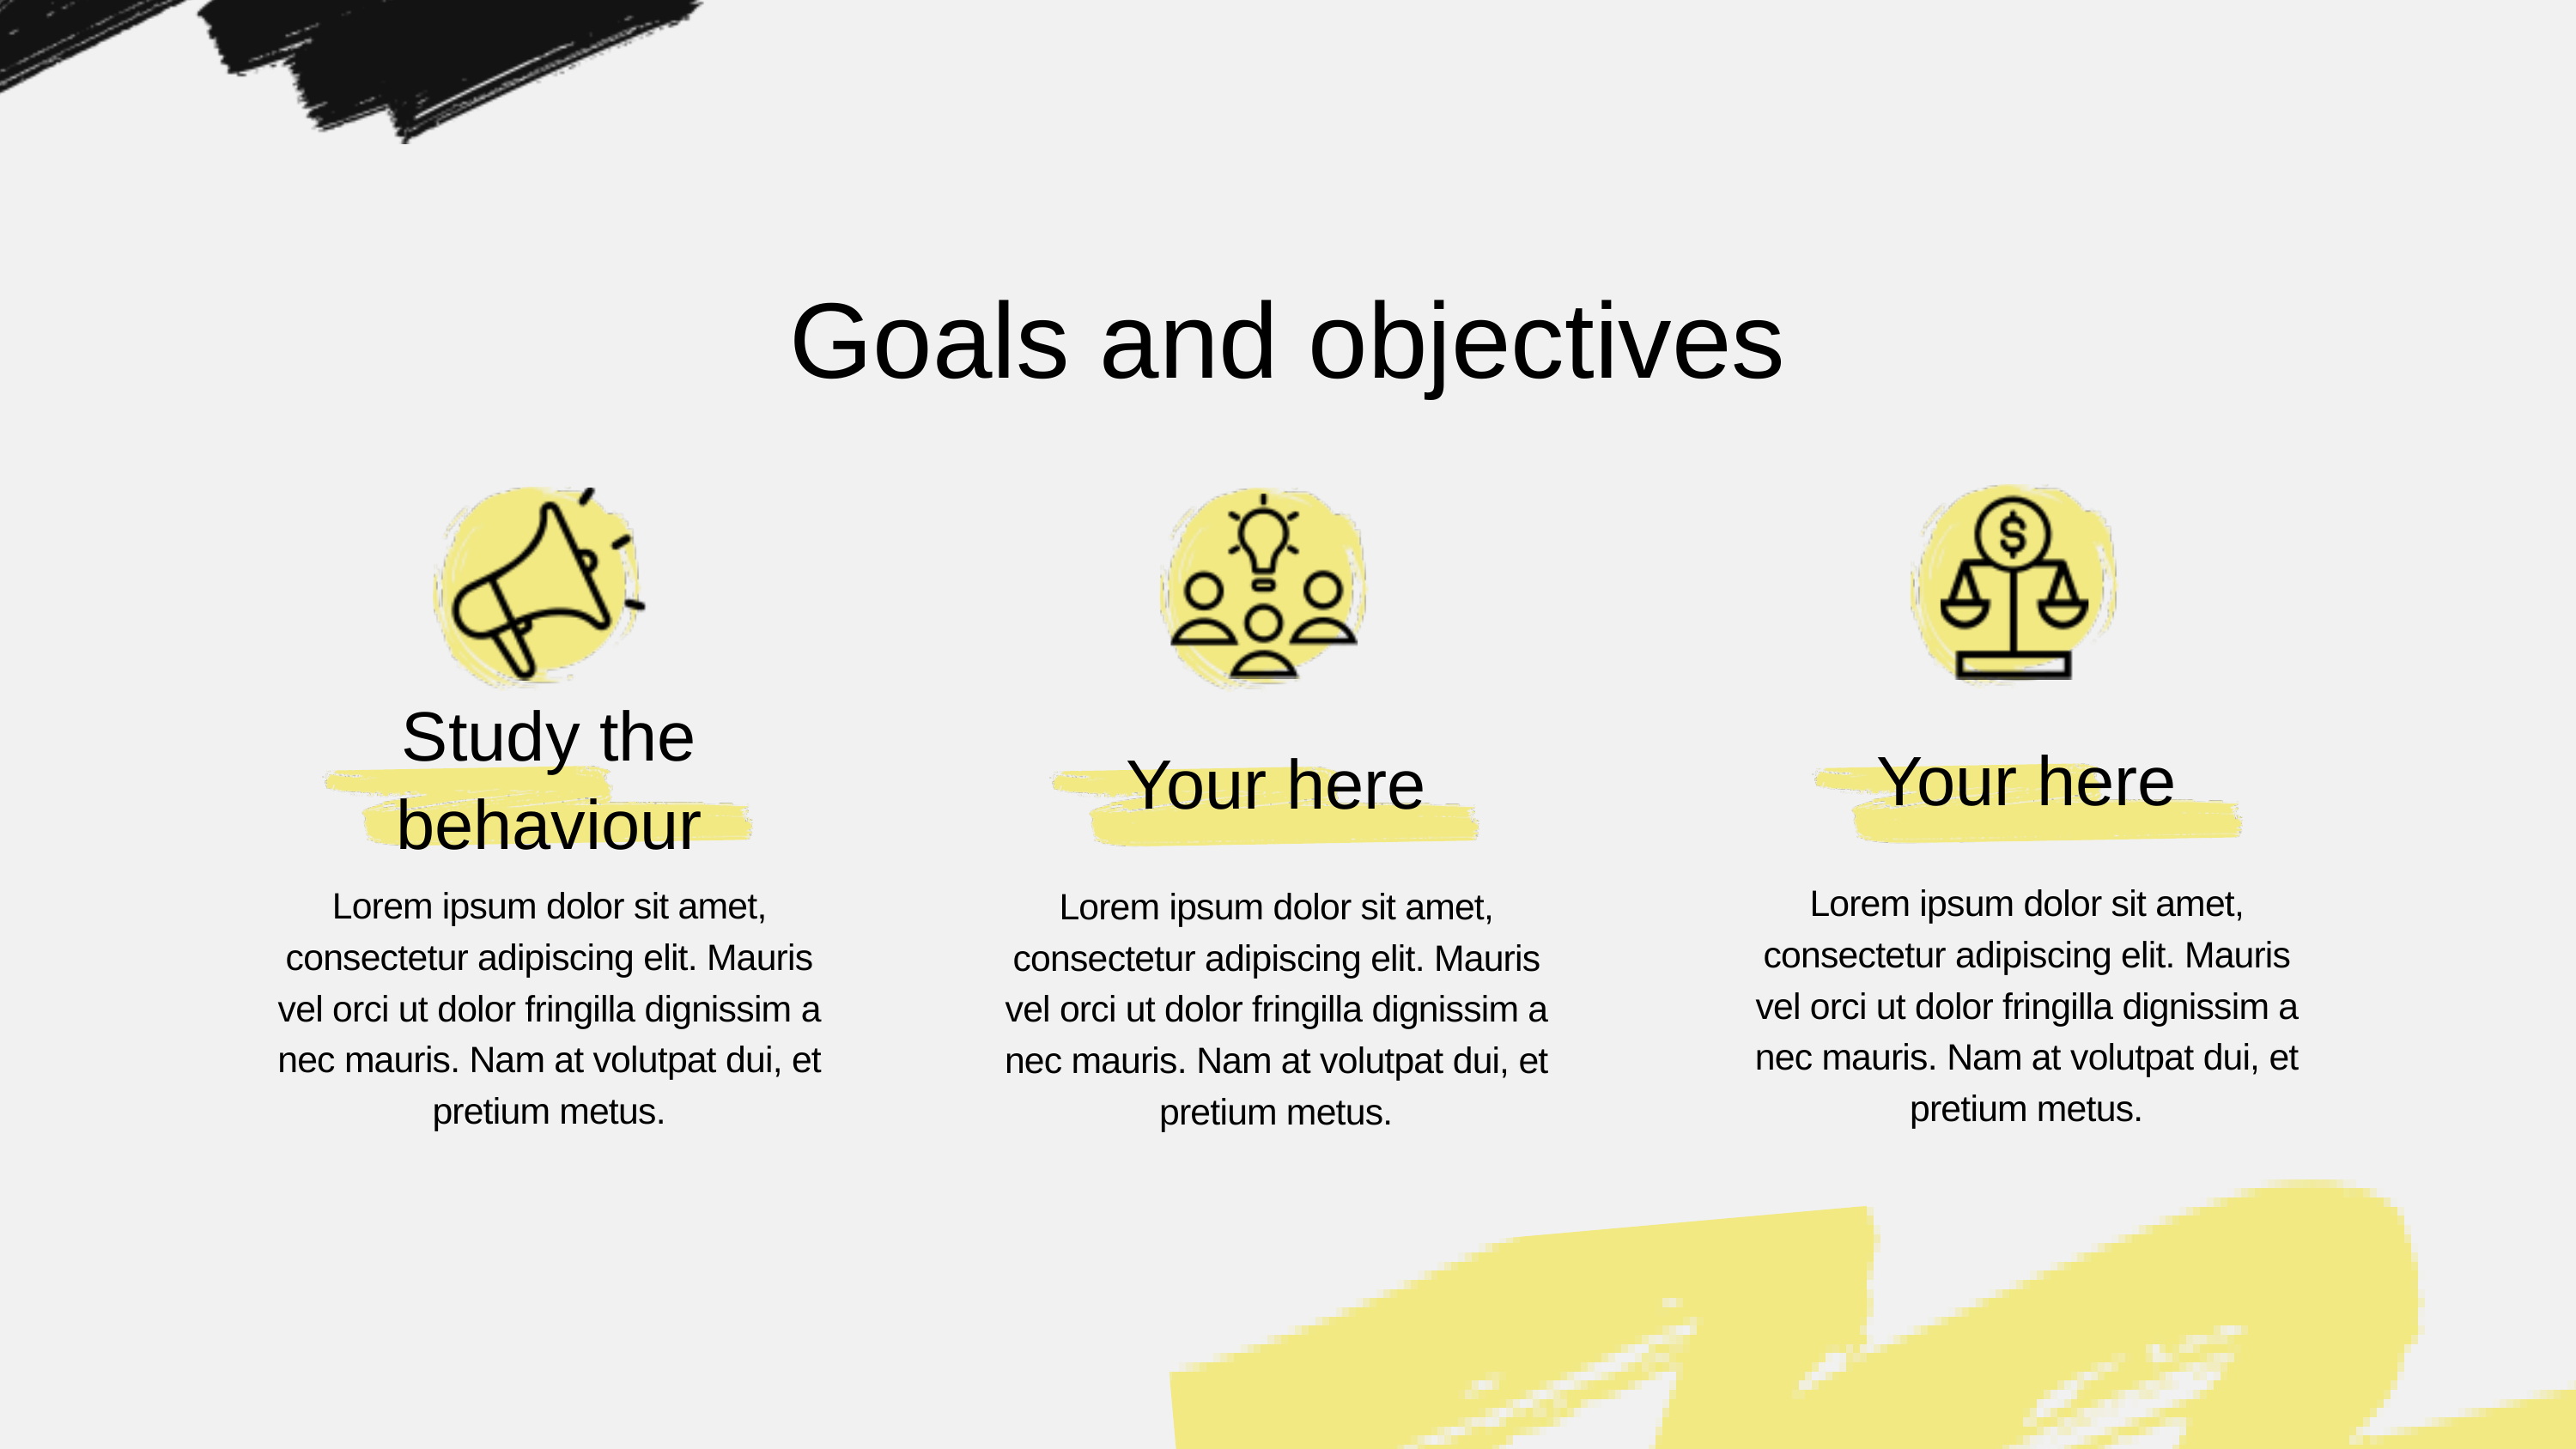

Goals and objectives

Study the behaviour
Your here
Your here

Lorem ipsum dolor sit amet, consectetur adipiscing elit. Mauris vel orci ut dolor fringilla dignissim a nec mauris. Nam at volutpat dui, et pretium metus.
Lorem ipsum dolor sit amet, consectetur adipiscing elit. Mauris vel orci ut dolor fringilla dignissim a nec mauris. Nam at volutpat dui, et pretium metus.
Lorem ipsum dolor sit amet, consectetur adipiscing elit. Mauris vel orci ut dolor fringilla dignissim a nec mauris. Nam at volutpat dui, et pretium metus.